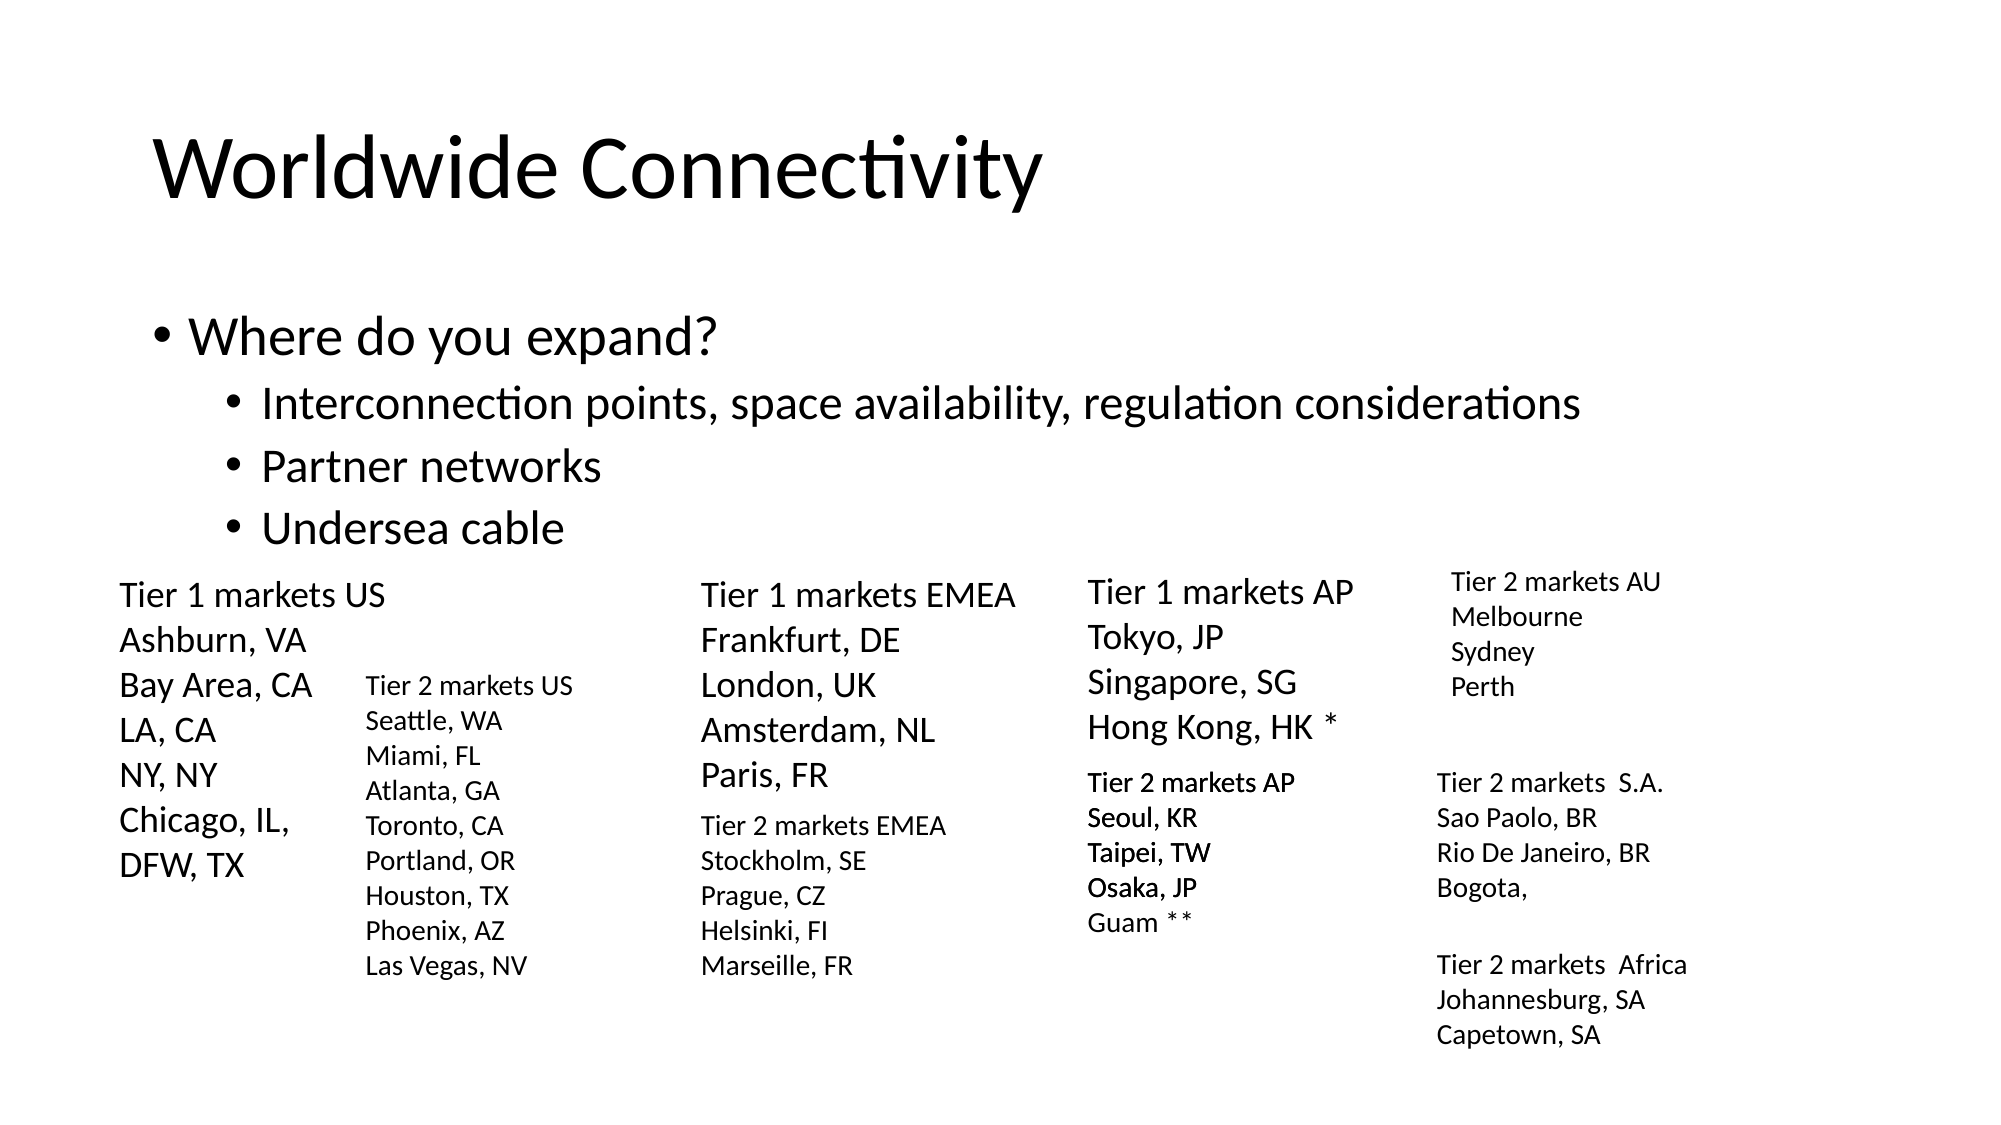

# Worldwide Connectivity
Where do you expand?
Interconnection points, space availability, regulation considerations
Partner networks
Undersea cable

Tier 2 markets AU
Melbourne
Sydney
Perth
Tier 1 markets AP
Tokyo, JP
Singapore, SG
Hong Kong, HK *
Tier 1 markets US
Ashburn, VA
Bay Area, CA
LA, CA
NY, NY
Chicago, IL,
DFW, TX
Tier 1 markets EMEA
Frankfurt, DE
London, UK
Amsterdam, NL
Paris, FR
Tier 2 markets US
Seattle, WA
Miami, FL
Atlanta, GA
Toronto, CA
Portland, OR
Houston, TX
Phoenix, AZ
Las Vegas, NV
Tier 2 markets  S.A.
Sao Paolo, BR
Rio De Janeiro, BR
Bogota,
Tier 2 markets AP
Seoul, KR
Taipei, TW
Osaka, JP
Tier 2 markets AP
Seoul, KR
Taipei, TW
Osaka, JP
Guam **
Tier 2 markets EMEA
Stockholm, SE
Prague, CZ
Helsinki, FI
Marseille, FR
Tier 2 markets  Africa
Johannesburg, SA
Capetown, SA